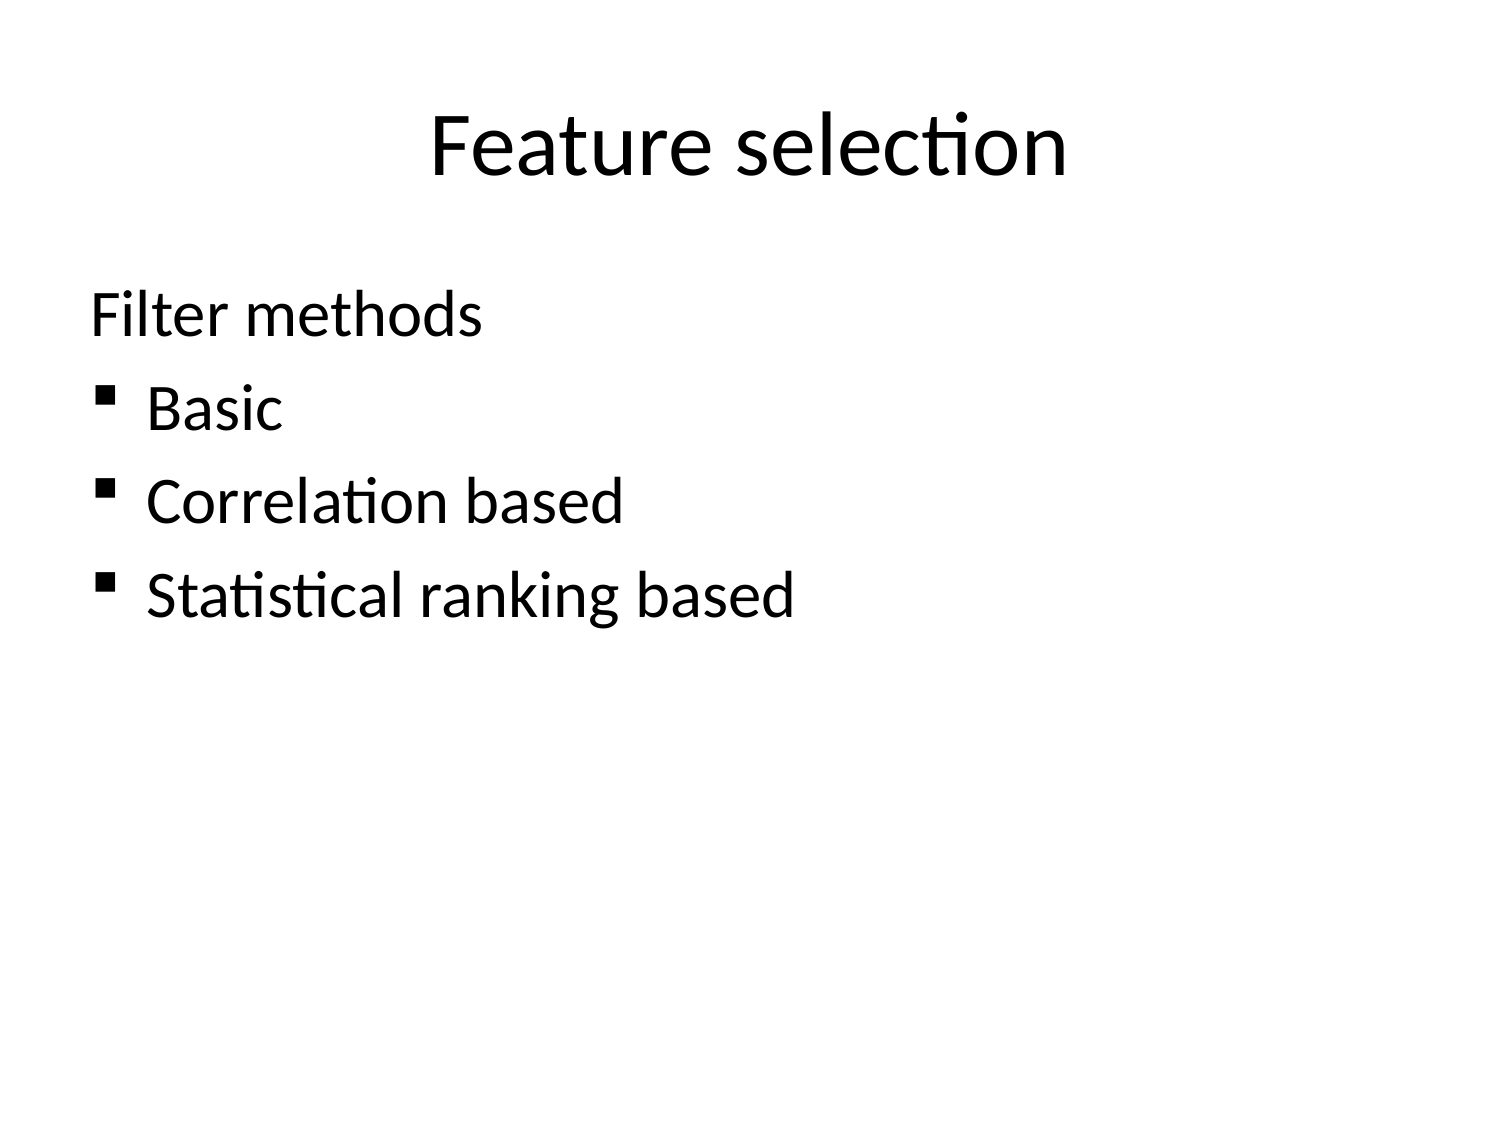

# Feature selection
Filter methods
Basic
Correlation based
Statistical ranking based